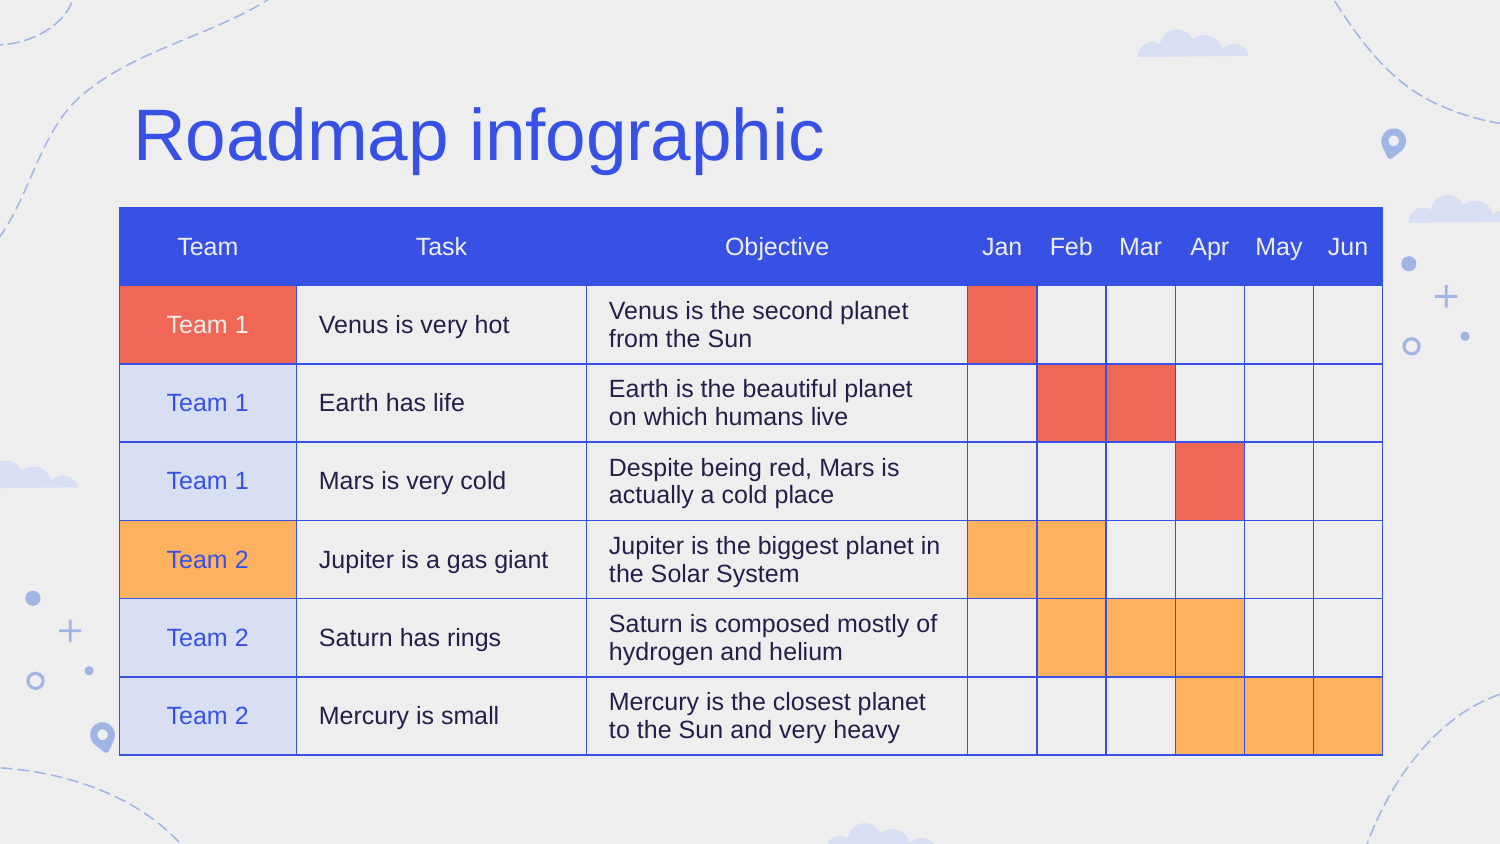

# Roadmap infographic
| Team | Task | Objective | Jan | Feb | Mar | Apr | May | Jun |
| --- | --- | --- | --- | --- | --- | --- | --- | --- |
| Team 1 | Venus is very hot | Venus is the second planet from the Sun |  |  |  |  |  |  |
| Team 1 | Earth has life | Earth is the beautiful planet on which humans live |  |  |  |  |  |  |
| Team 1 | Mars is very cold | Despite being red, Mars is actually a cold place |  |  |  |  |  |  |
| Team 2 | Jupiter is a gas giant | Jupiter is the biggest planet in the Solar System |  |  |  |  |  |  |
| Team 2 | Saturn has rings | Saturn is composed mostly of hydrogen and helium |  |  |  |  |  |  |
| Team 2 | Mercury is small | Mercury is the closest planet to the Sun and very heavy |  |  |  |  |  |  |